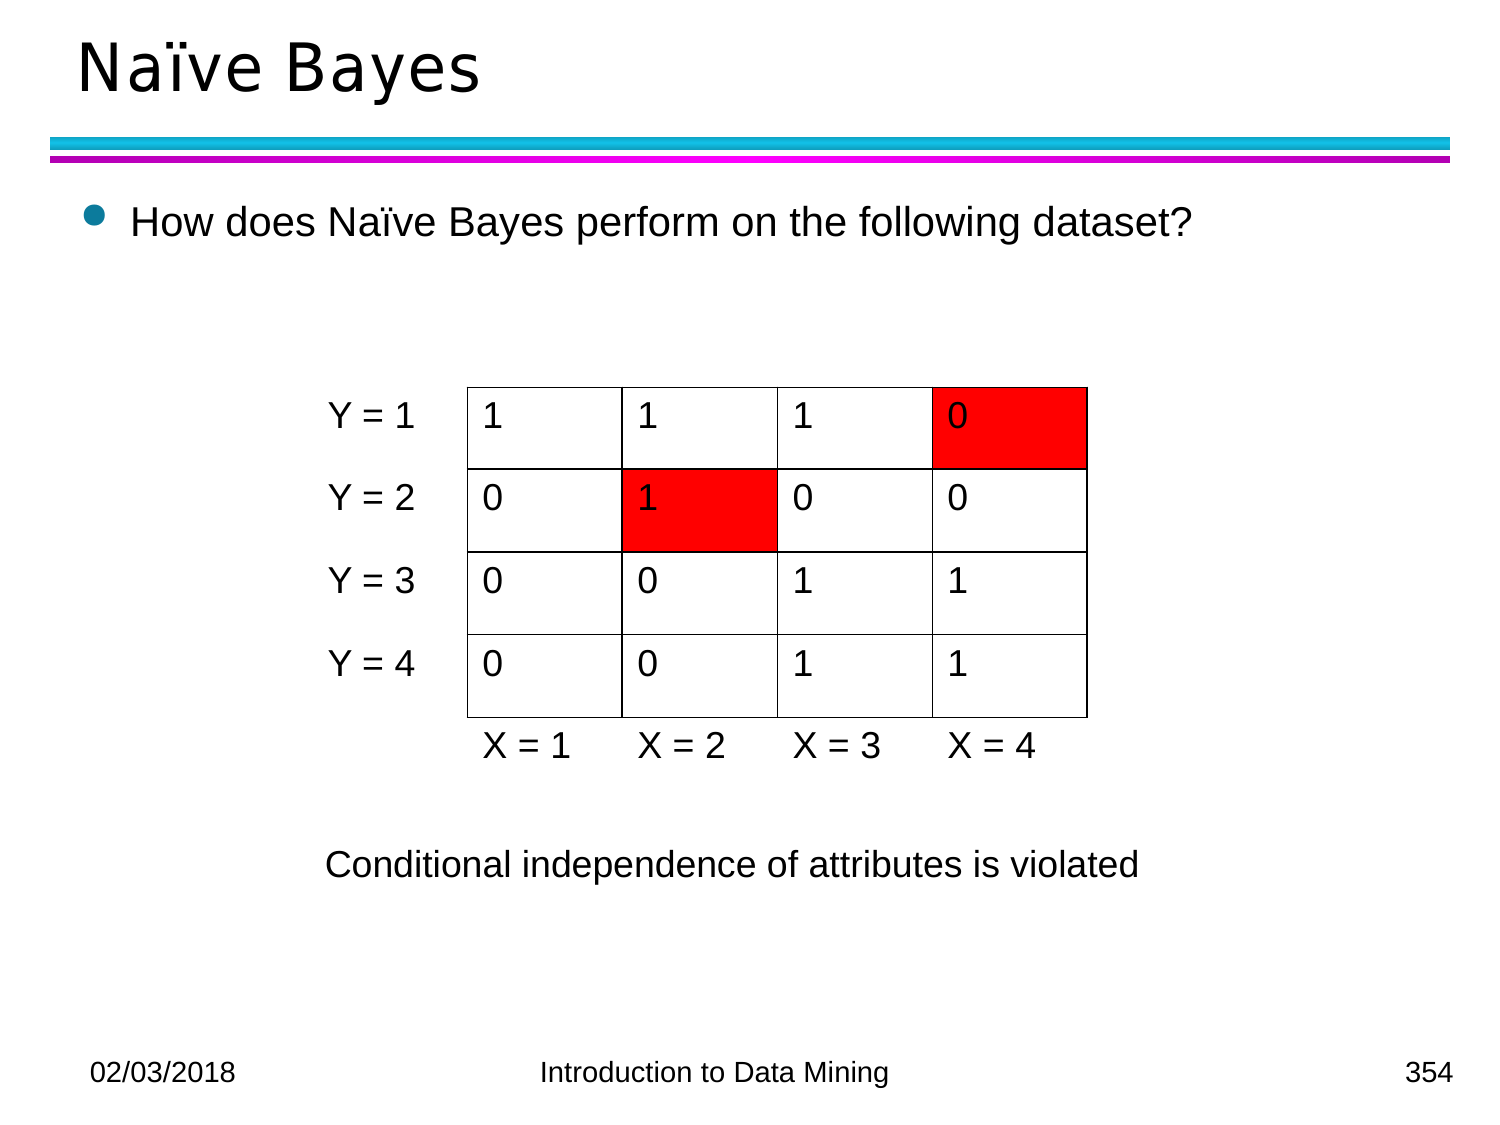

# Naïve Bayes
How does Naïve Bayes perform on the following dataset?
| Y = 1 | 1 | 1 | 1 | 0 |
| --- | --- | --- | --- | --- |
| Y = 2 | 0 | 1 | 0 | 0 |
| Y = 3 | 0 | 0 | 1 | 1 |
| Y = 4 | 0 | 0 | 1 | 1 |
|  | X = 1 | X = 2 | X = 3 | X = 4 |
| Y = 1 | 1 | 1 | 1 | 0 |
| --- | --- | --- | --- | --- |
| Y = 2 | 0 | 1 | 0 | 0 |
| Y = 3 | 0 | 0 | 1 | 1 |
| Y = 4 | 0 | 0 | 1 | 1 |
|  | X = 1 | X = 2 | X = 3 | X = 4 |
Conditional independence of attributes is violated